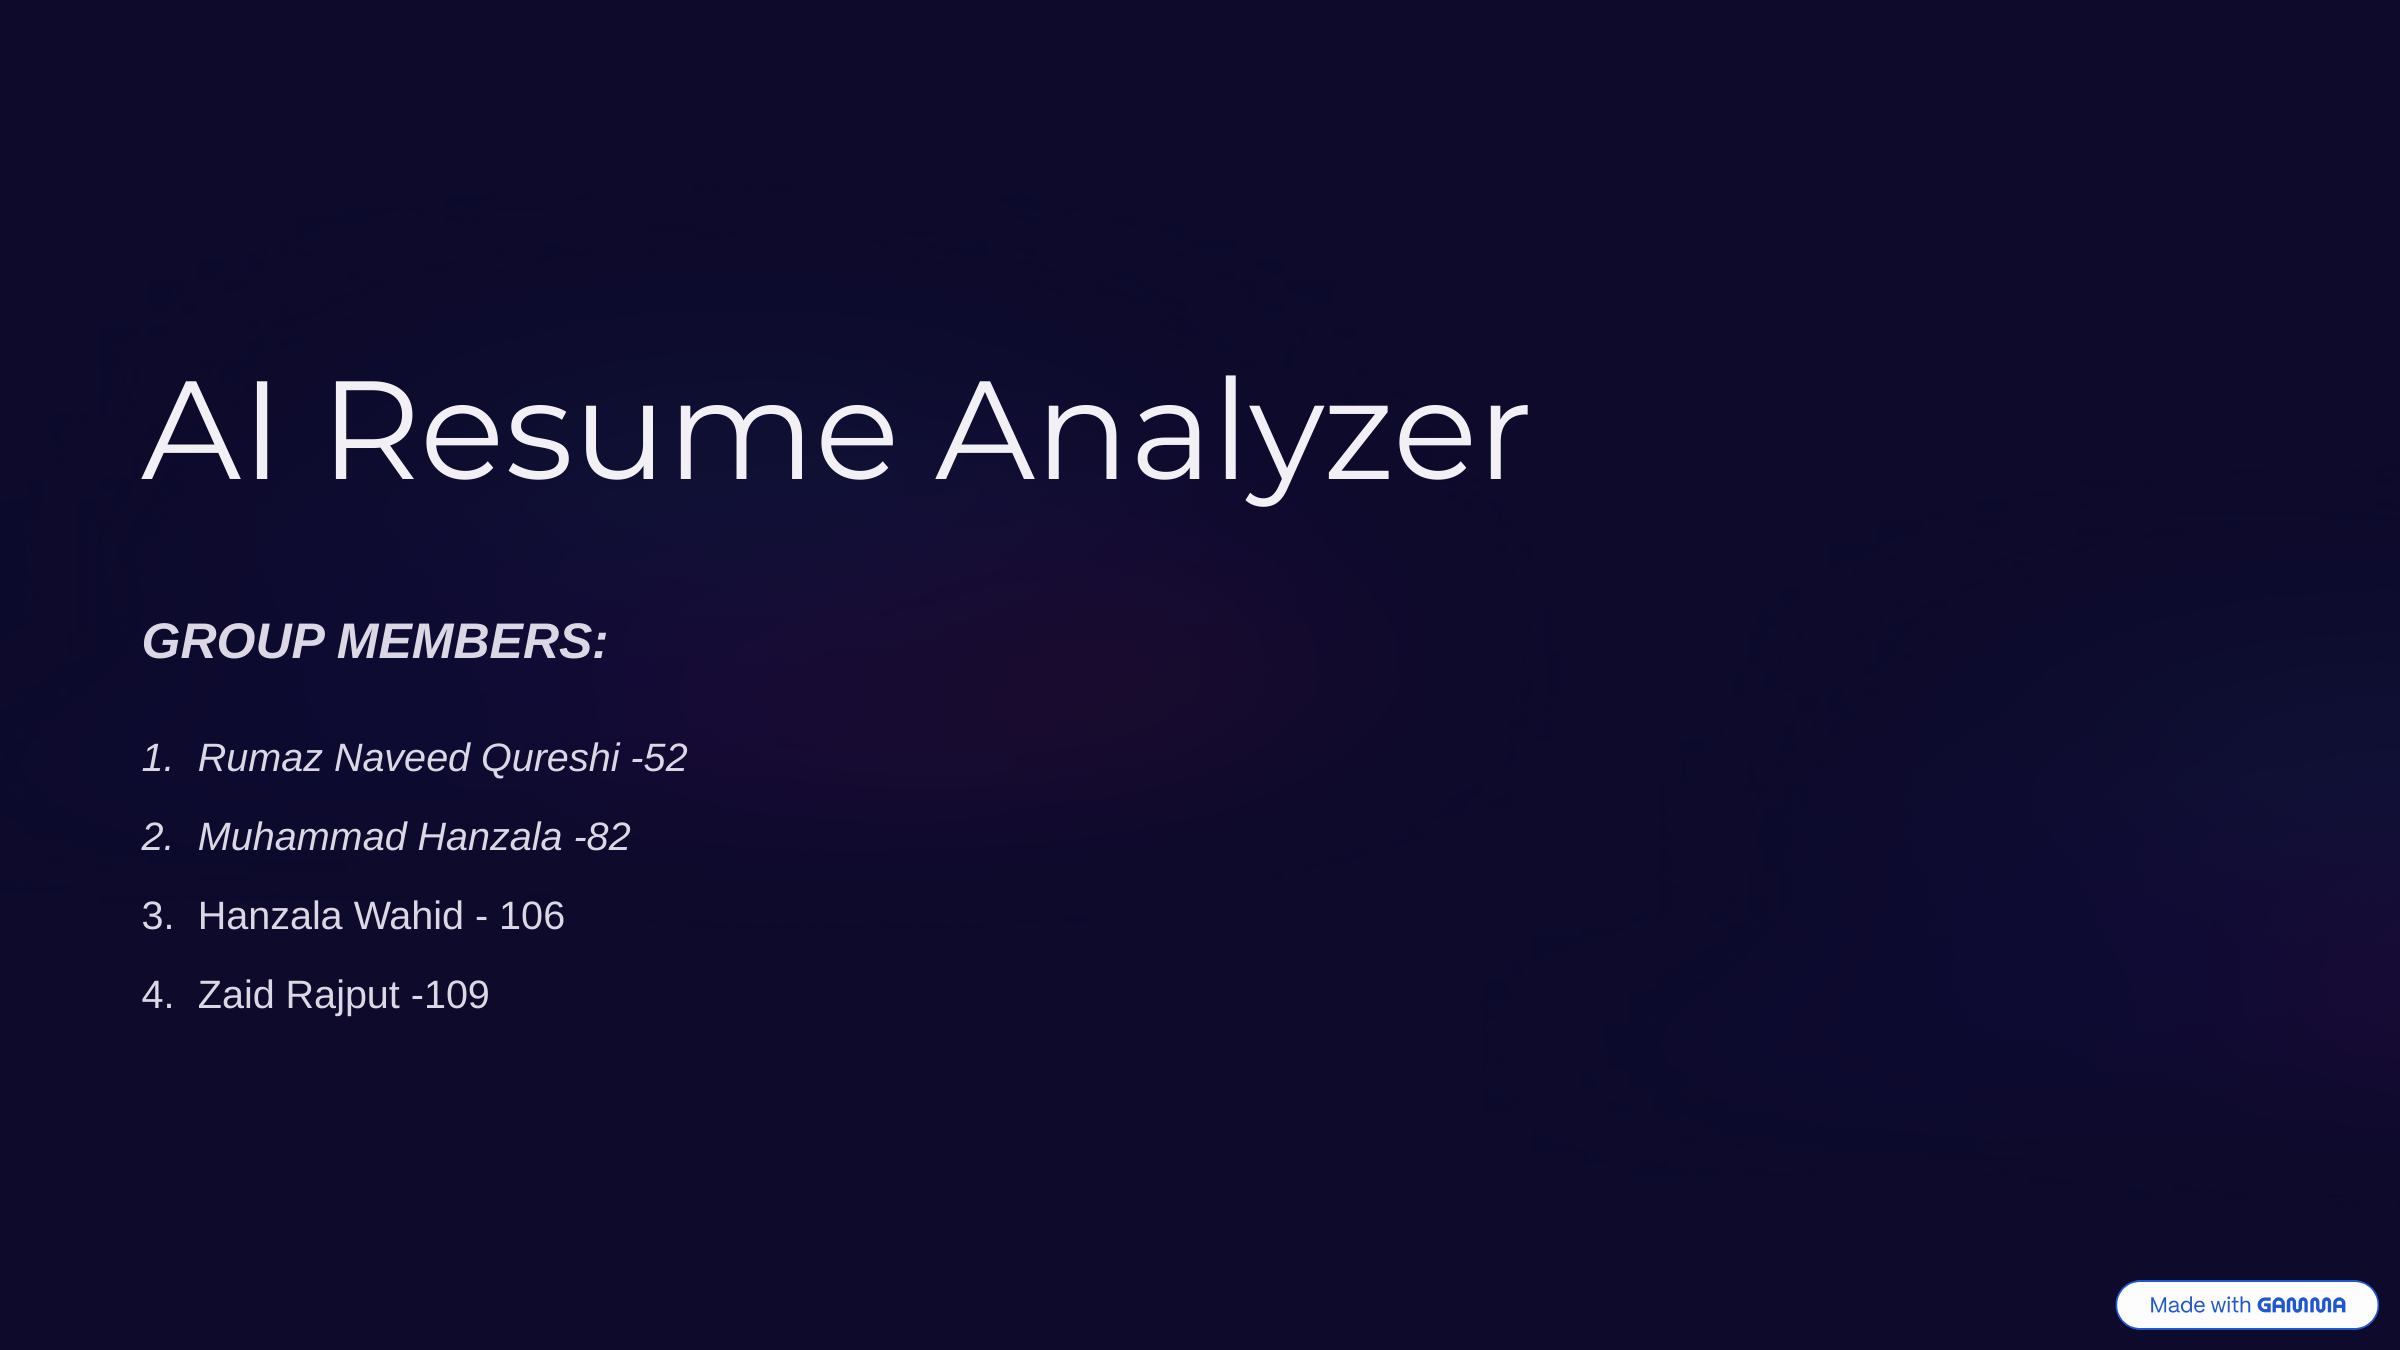

AI Resume Analyzer
GROUP MEMBERS:
Rumaz Naveed Qureshi -52
Muhammad Hanzala -82
Hanzala Wahid - 106
Zaid Rajput -109